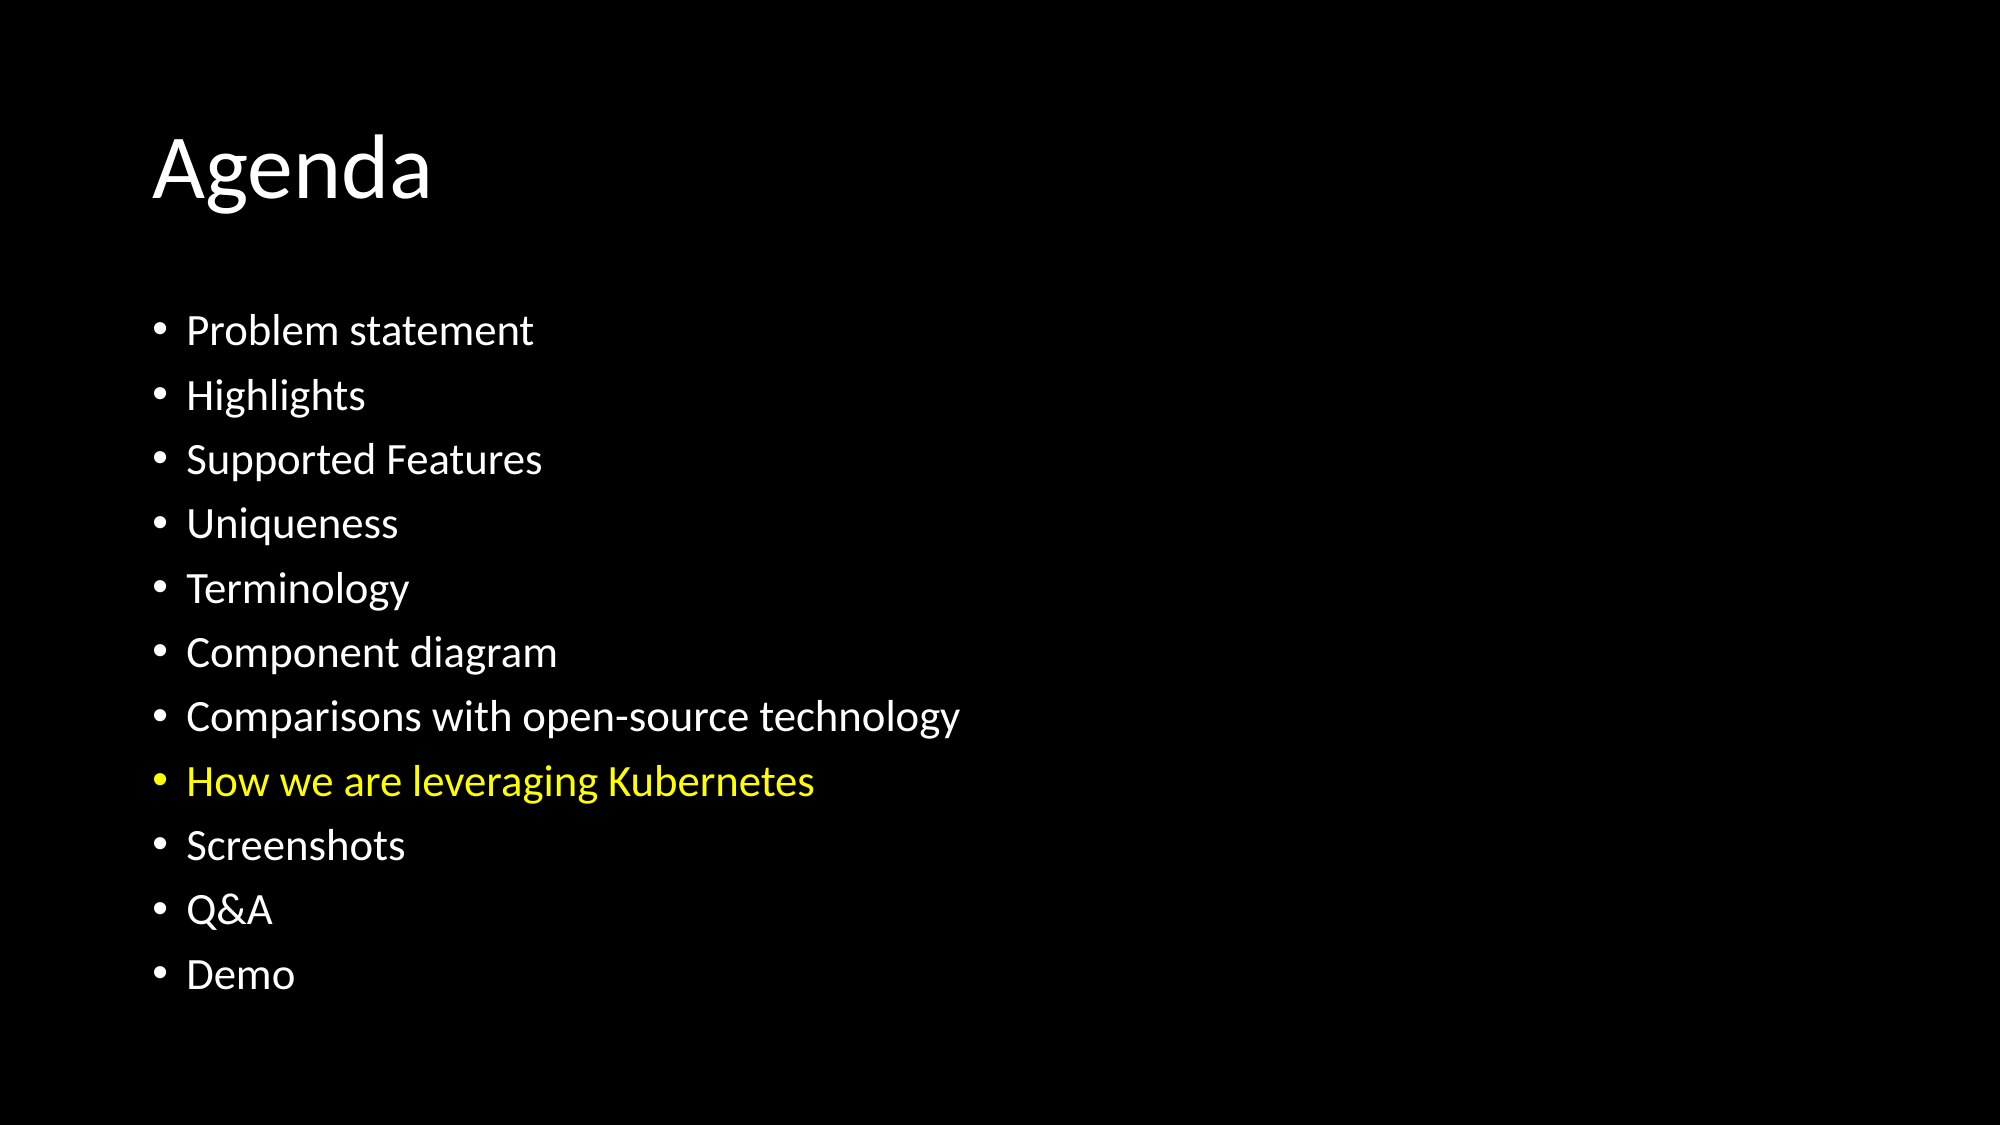

# Agenda
Problem statement
Highlights
Supported Features
Uniqueness
Terminology
Component diagram
Comparisons with open-source technology
How we are leveraging Kubernetes
Screenshots
Q&A
Demo